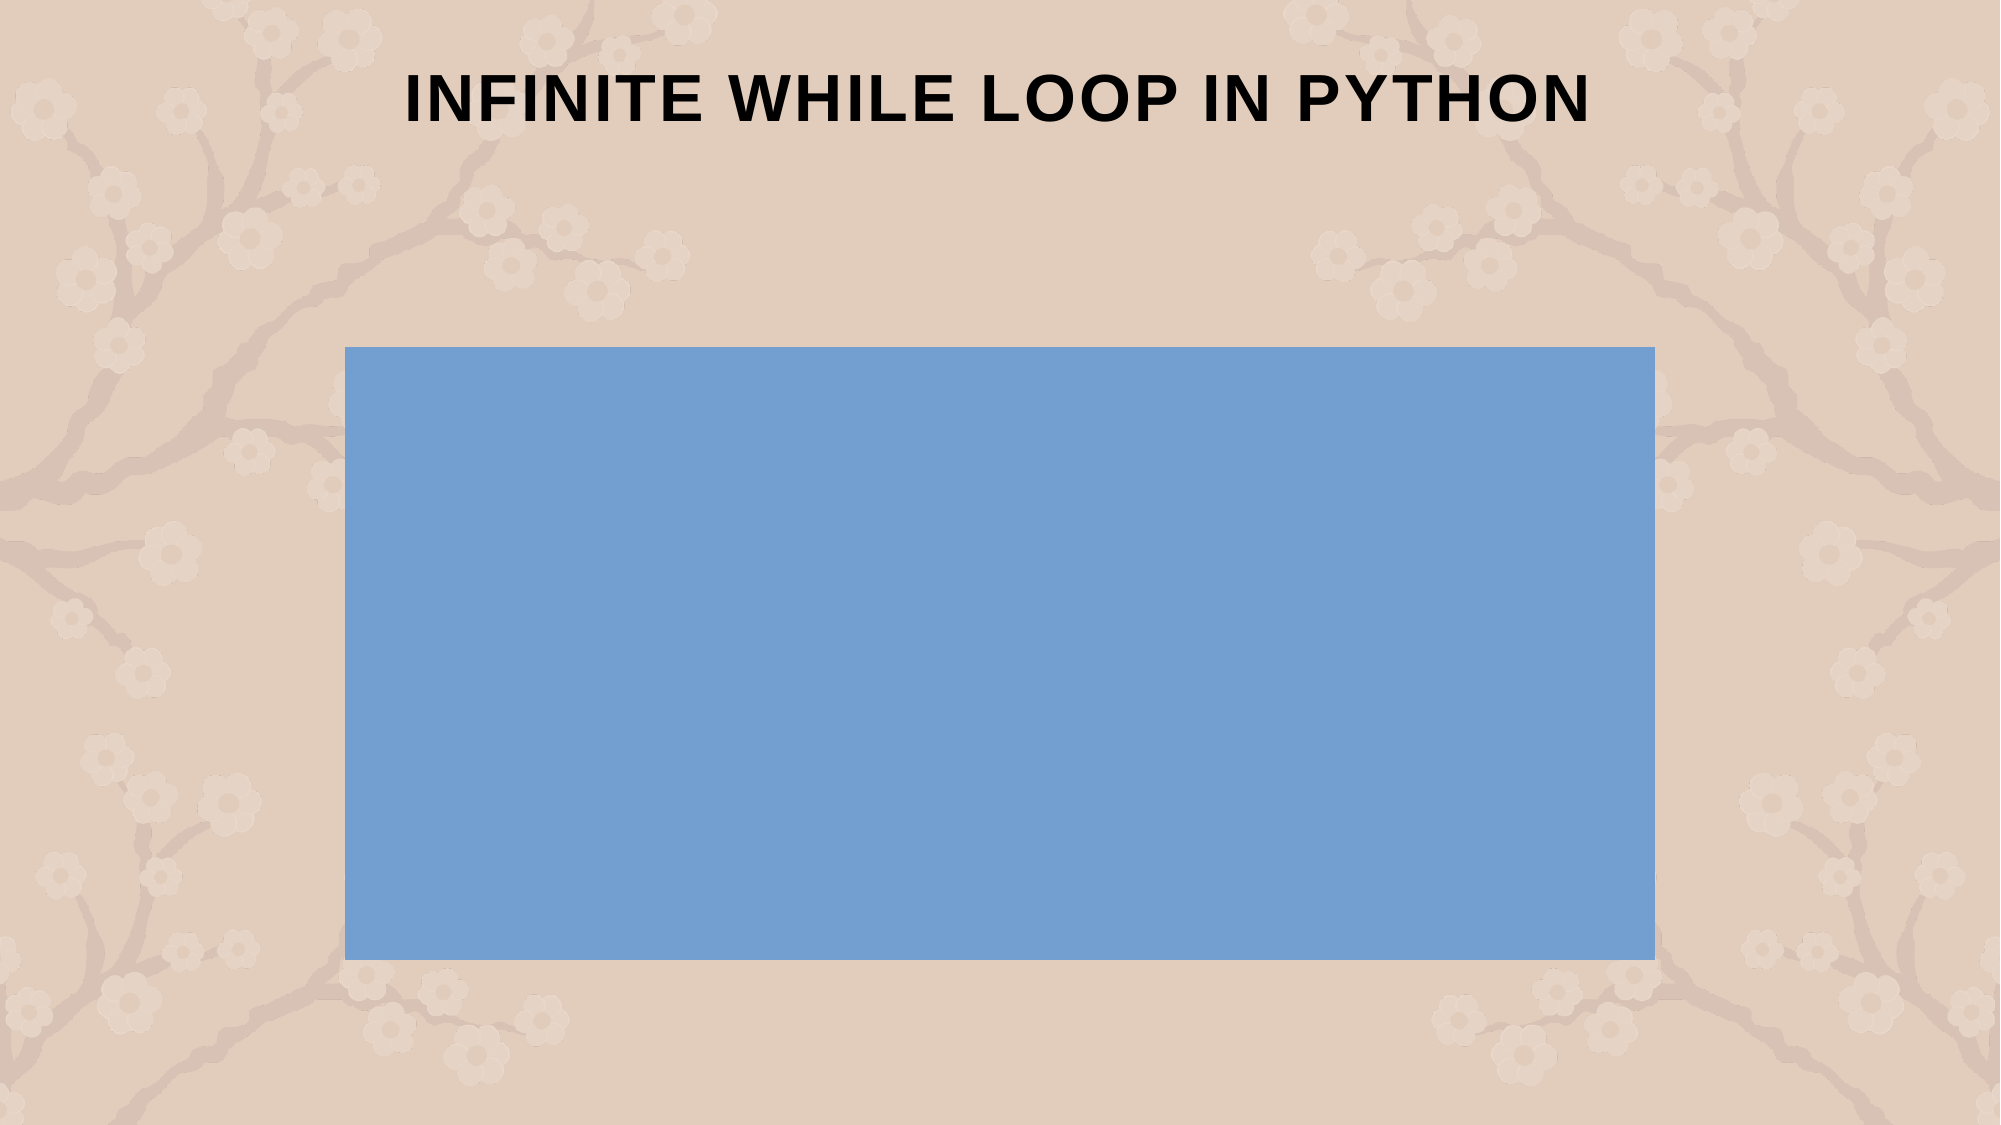

# Infinite While Loop in Python
while (True):
    print("Hello Geek")